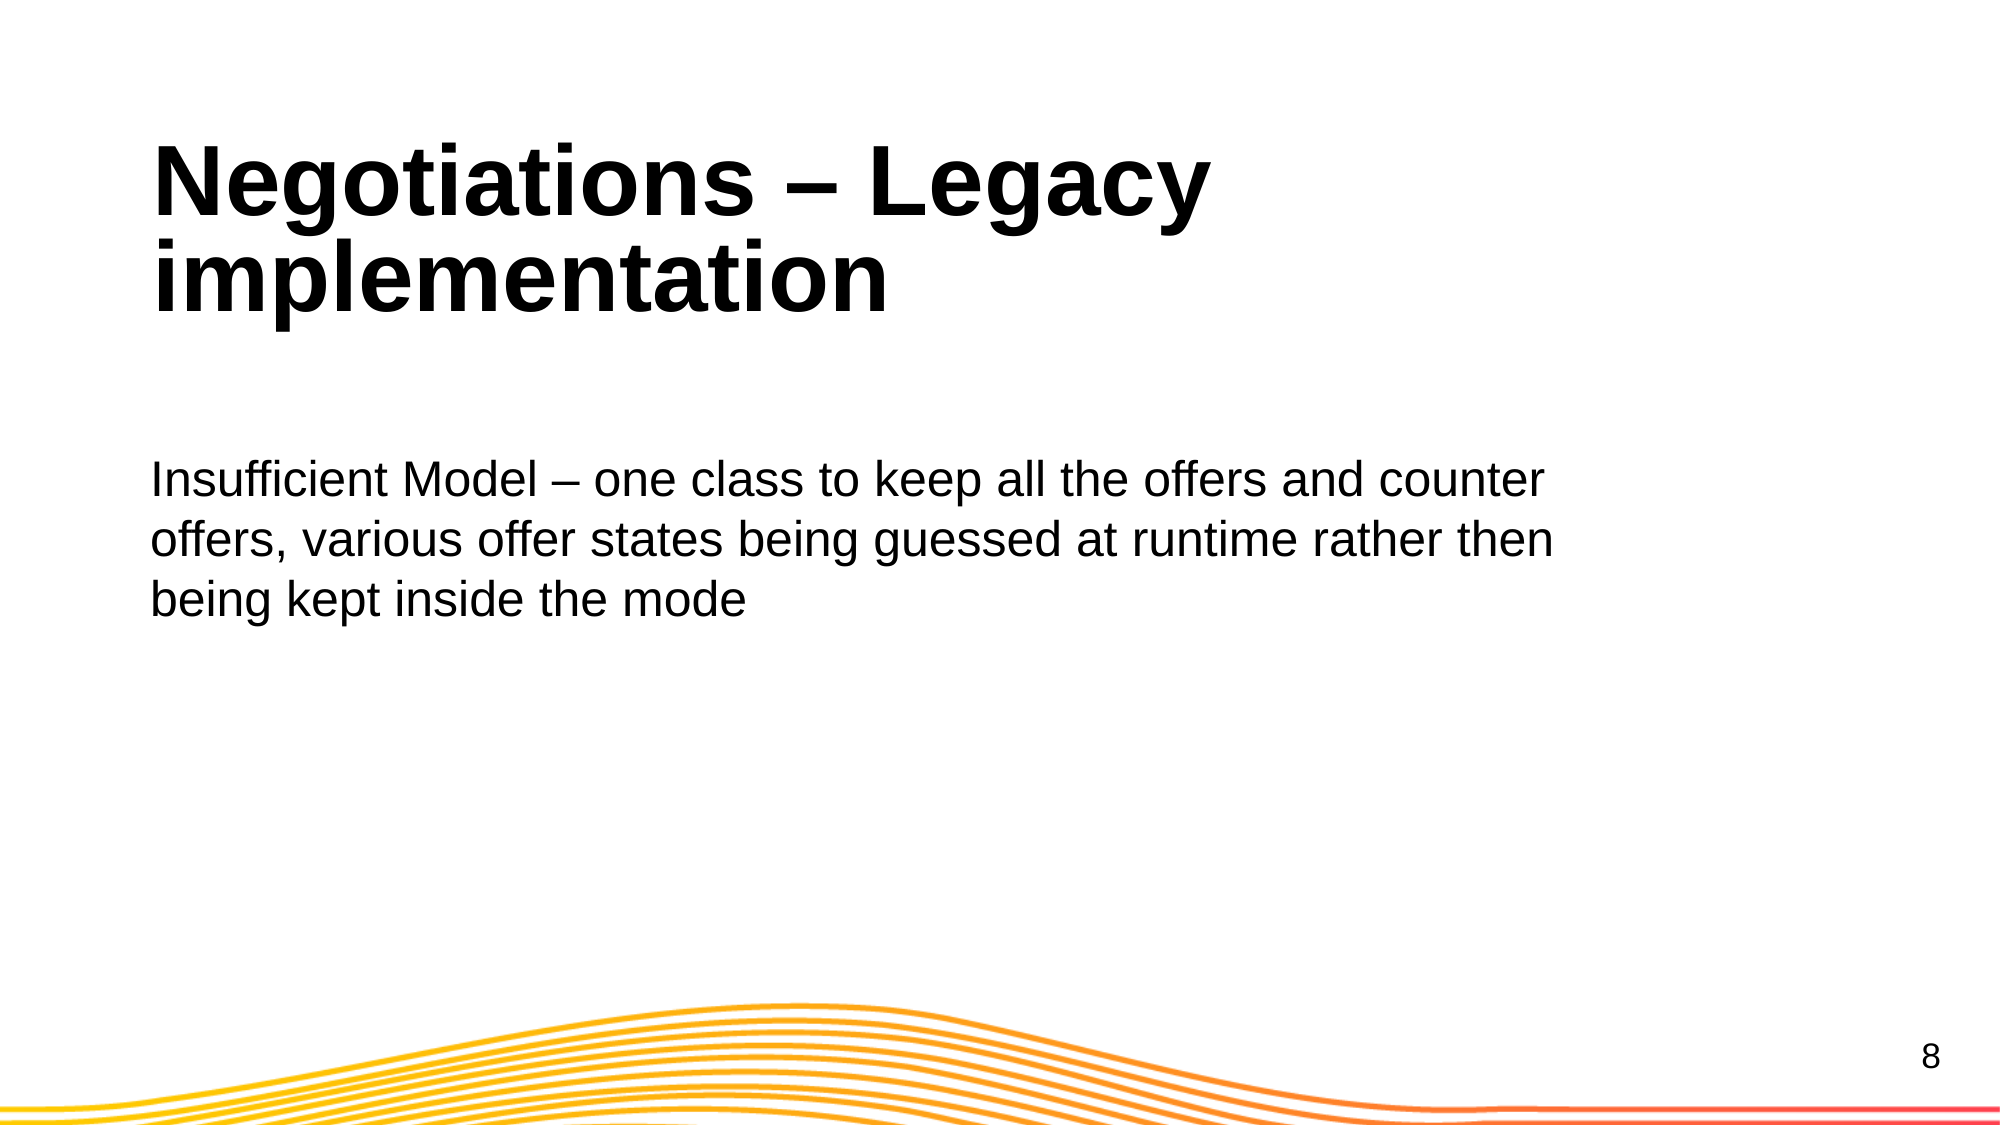

Negotiations – Legacy implementation

Insufficient Model – one class to keep all the offers and counter offers, various offer states being guessed at runtime rather then being kept inside the mode

8